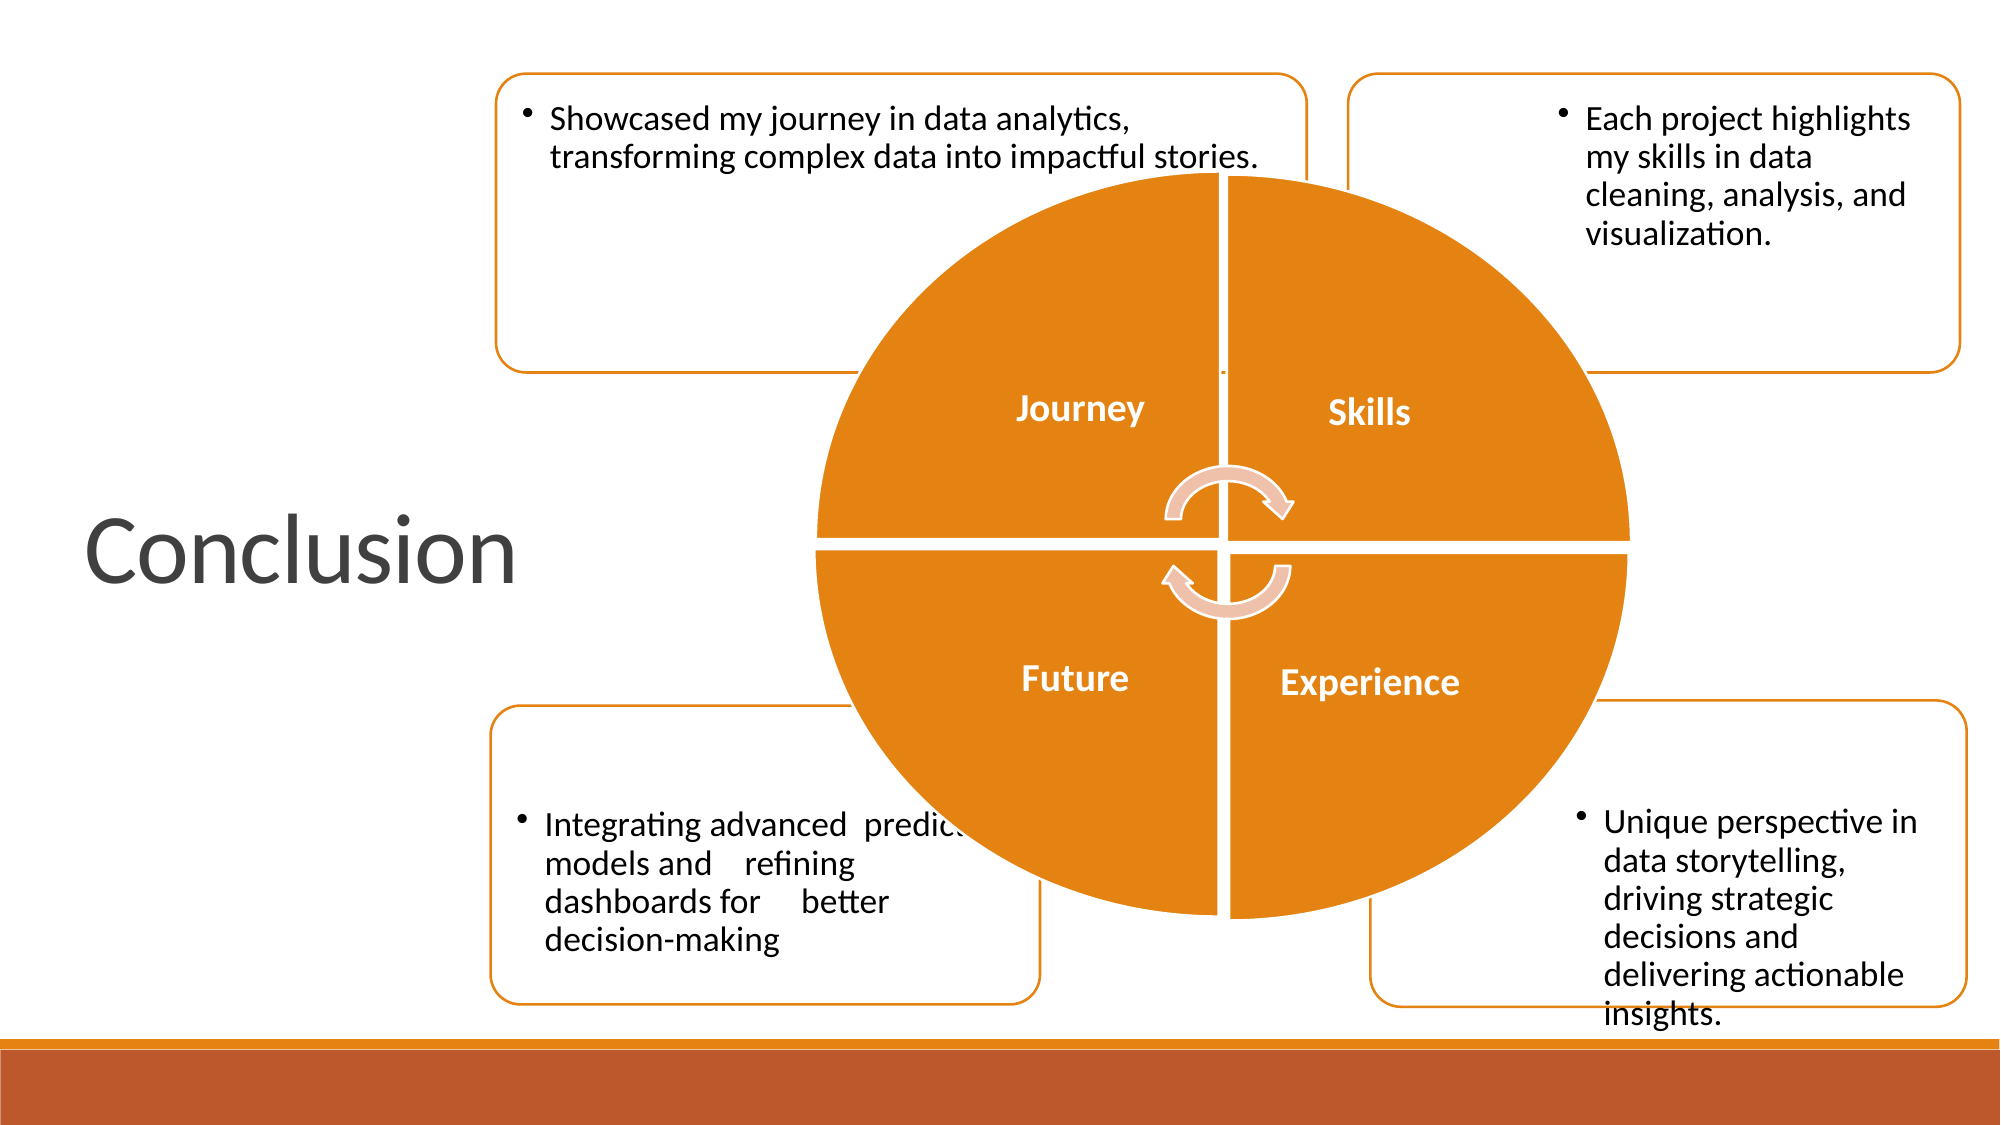

Unique perspective in data storytelling, driving strategic decisions and delivering actionable insights.

Integrating advanced  predictive models and    refining dashboards for     better decision-making
Each project highlights my skills in data cleaning, analysis, and visualization.
Showcased my journey in data analytics, transforming complex data into impactful stories.
 Journey
Skills
Experience
Future
Conclusion